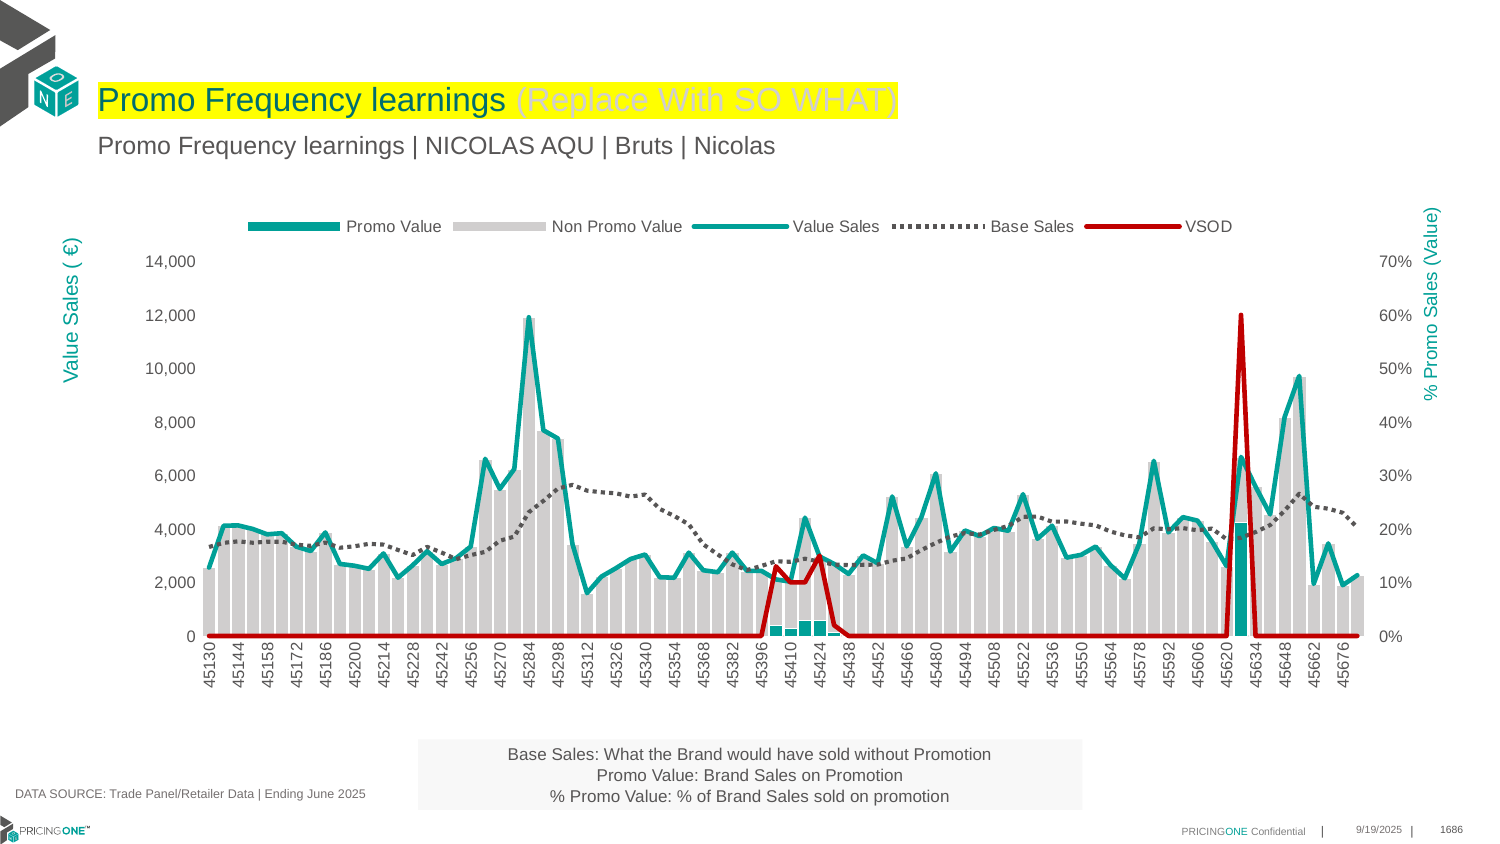

# Promo Frequency learnings (Replace With SO WHAT)
Promo Frequency learnings | NICOLAS AQU | Bruts | Nicolas

### Chart

| Category | Promo Value | Non Promo Value | Value Sales | Base Sales | VSOD |
|---|---|---|---|---|---|
| 45130.0 | 0.0 | 2554.0 | 2554.0 | 3325.0 | 0.0 |
| 45137.0 | 0.0 | 4119.0 | 4119.0 | 3480.0 | 0.0 |
| 45144.0 | 0.0 | 4131.0 | 4131.0 | 3534.0 | 0.0 |
| 45151.0 | 0.0 | 3998.0 | 3998.0 | 3484.0 | 0.0 |
| 45158.0 | 0.0 | 3797.0 | 3797.0 | 3520.0 | 0.0 |
| 45165.0 | 0.0 | 3839.0 | 3839.0 | 3522.0 | 0.0 |
| 45172.0 | 0.0 | 3337.0 | 3337.0 | 3408.0 | 0.0 |
| 45179.0 | 0.0 | 3172.0 | 3172.0 | 3366.0 | 0.0 |
| 45186.0 | 0.0 | 3868.0 | 3868.0 | 3489.0 | 0.0 |
| 45193.0 | 0.0 | 2692.0 | 2692.0 | 3296.0 | 0.0 |
| 45200.0 | 0.0 | 2622.0 | 2622.0 | 3352.0 | 0.0 |
| 45207.0 | 0.0 | 2508.0 | 2508.0 | 3442.0 | 0.0 |
| 45214.0 | 0.0 | 3081.0 | 3081.0 | 3413.0 | 0.0 |
| 45221.0 | 0.0 | 2178.0 | 2178.0 | 3213.0 | 0.0 |
| 45228.0 | 0.0 | 2637.0 | 2637.0 | 3022.0 | 0.0 |
| 45235.0 | 0.0 | 3166.0 | 3166.0 | 3328.0 | 0.0 |
| 45242.0 | 0.0 | 2686.0 | 2686.0 | 3115.0 | 0.0 |
| 45249.0 | 0.0 | 2908.0 | 2908.0 | 2867.0 | 0.0 |
| 45256.0 | 0.0 | 3340.0 | 3340.0 | 3020.0 | 0.0 |
| 45263.0 | 0.0 | 6622.0 | 6622.0 | 3141.0 | 0.0 |
| 45270.0 | 0.0 | 5494.0 | 5494.0 | 3557.0 | 0.0 |
| 45277.0 | 0.0 | 6243.0 | 6243.0 | 3712.0 | 0.0 |
| 45284.0 | 0.0 | 11911.0 | 11911.0 | 4625.0 | 0.0 |
| 45291.0 | 0.0 | 7689.0 | 7689.0 | 5045.0 | 0.0 |
| 45298.0 | 0.0 | 7381.0 | 7381.0 | 5506.0 | 0.0 |
| 45305.0 | 0.0 | 3440.0 | 3440.0 | 5649.0 | 0.0 |
| 45312.0 | 0.0 | 1602.0 | 1602.0 | 5430.0 | 0.0 |
| 45319.0 | 0.0 | 2218.0 | 2218.0 | 5367.0 | 0.0 |
| 45326.0 | 0.0 | 2535.0 | 2535.0 | 5329.0 | 0.0 |
| 45333.0 | 0.0 | 2875.0 | 2875.0 | 5208.0 | 0.0 |
| 45340.0 | 0.0 | 3043.0 | 3043.0 | 5285.0 | 0.0 |
| 45347.0 | 0.0 | 2194.0 | 2194.0 | 4746.0 | 0.0 |
| 45354.0 | 0.0 | 2174.0 | 2174.0 | 4483.0 | 0.0 |
| 45361.0 | 0.0 | 3113.0 | 3113.0 | 4172.0 | 0.0 |
| 45368.0 | 0.0 | 2455.0 | 2455.0 | 3424.0 | 0.0 |
| 45375.0 | 0.0 | 2379.0 | 2379.0 | 3045.0 | 0.0 |
| 45382.0 | 0.0 | 3115.0 | 3115.0 | 2674.0 | 0.0 |
| 45389.0 | 0.0 | 2433.0 | 2433.0 | 2460.0 | 0.0 |
| 45396.0 | 0.0 | 2434.0 | 2434.0 | 2616.0 | 0.0 |
| 45403.0 | 382.0 | 1732.0 | 2114.0 | 2791.0 | 0.13 |
| 45410.0 | 270.0 | 1758.0 | 2028.0 | 2770.0 | 0.1 |
| 45417.0 | 582.0 | 3837.0 | 4419.0 | 2886.0 | 0.1 |
| 45424.0 | 604.0 | 2367.0 | 2971.0 | 2774.0 | 0.15 |
| 45431.0 | 124.0 | 2567.0 | 2691.0 | 2666.0 | 0.02 |
| 45438.0 | 0.0 | 2316.0 | 2316.0 | 2647.0 | 0.0 |
| 45445.0 | 0.0 | 3010.0 | 3010.0 | 2657.0 | 0.0 |
| 45452.0 | 0.0 | 2718.0 | 2718.0 | 2667.0 | 0.0 |
| 45459.0 | 0.0 | 5212.0 | 5212.0 | 2811.0 | 0.0 |
| 45466.0 | 0.0 | 3346.0 | 3346.0 | 2898.0 | 0.0 |
| 45473.0 | 0.0 | 4423.0 | 4423.0 | 3210.0 | 0.0 |
| 45480.0 | 0.0 | 6078.0 | 6078.0 | 3477.0 | 0.0 |
| 45487.0 | 0.0 | 3155.0 | 3155.0 | 3710.0 | 0.0 |
| 45494.0 | 0.0 | 3941.0 | 3941.0 | 3846.0 | 0.0 |
| 45501.0 | 0.0 | 3732.0 | 3732.0 | 3785.0 | 0.0 |
| 45508.0 | 0.0 | 4034.0 | 4034.0 | 3960.0 | 0.0 |
| 45515.0 | 0.0 | 3929.0 | 3929.0 | 4113.0 | 0.0 |
| 45522.0 | 0.0 | 5298.0 | 5298.0 | 4450.0 | 0.0 |
| 45529.0 | 0.0 | 3631.0 | 3631.0 | 4462.0 | 0.0 |
| 45536.0 | 0.0 | 4119.0 | 4119.0 | 4267.0 | 0.0 |
| 45543.0 | 0.0 | 2928.0 | 2928.0 | 4277.0 | 0.0 |
| 45550.0 | 0.0 | 3031.0 | 3031.0 | 4195.0 | 0.0 |
| 45557.0 | 0.0 | 3340.0 | 3340.0 | 4133.0 | 0.0 |
| 45564.0 | 0.0 | 2654.0 | 2654.0 | 3906.0 | 0.0 |
| 45571.0 | 0.0 | 2156.0 | 2156.0 | 3758.0 | 0.0 |
| 45578.0 | 0.0 | 3449.0 | 3449.0 | 3684.0 | 0.0 |
| 45585.0 | 0.0 | 6547.0 | 6547.0 | 4022.0 | 0.0 |
| 45592.0 | 0.0 | 3868.0 | 3868.0 | 3986.0 | 0.0 |
| 45599.0 | 0.0 | 4440.0 | 4440.0 | 4029.0 | 0.0 |
| 45606.0 | 0.0 | 4308.0 | 4308.0 | 3950.0 | 0.0 |
| 45613.0 | 0.0 | 3535.0 | 3535.0 | 4012.0 | 0.0 |
| 45620.0 | 0.0 | 2609.0 | 2609.0 | 3615.0 | 0.0 |
| 45627.0 | 4258.0 | 2435.0 | 6693.0 | 3669.0 | 0.6 |
| 45634.0 | 0.0 | 5578.0 | 5578.0 | 3883.0 | 0.0 |
| 45641.0 | 0.0 | 4540.0 | 4540.0 | 4142.0 | 0.0 |
| 45648.0 | 0.0 | 8182.0 | 8182.0 | 4679.0 | 0.0 |
| 45655.0 | 0.0 | 9717.0 | 9717.0 | 5312.0 | 0.0 |
| 45662.0 | 0.0 | 1943.0 | 1943.0 | 4828.0 | 0.0 |
| 45669.0 | 0.0 | 3457.0 | 3457.0 | 4755.0 | 0.0 |
| 45676.0 | 0.0 | 1895.0 | 1895.0 | 4602.0 | 0.0 |
| 45683.0 | 0.0 | 2270.0 | 2270.0 | 4054.0 | 0.0 |
% Promo Sales (Value)
Value Sales ( €)
Base Sales: What the Brand would have sold without Promotion
Promo Value: Brand Sales on Promotion
% Promo Value: % of Brand Sales sold on promotion
DATA SOURCE: Trade Panel/Retailer Data | Ending June 2025

9/19/2025
1686